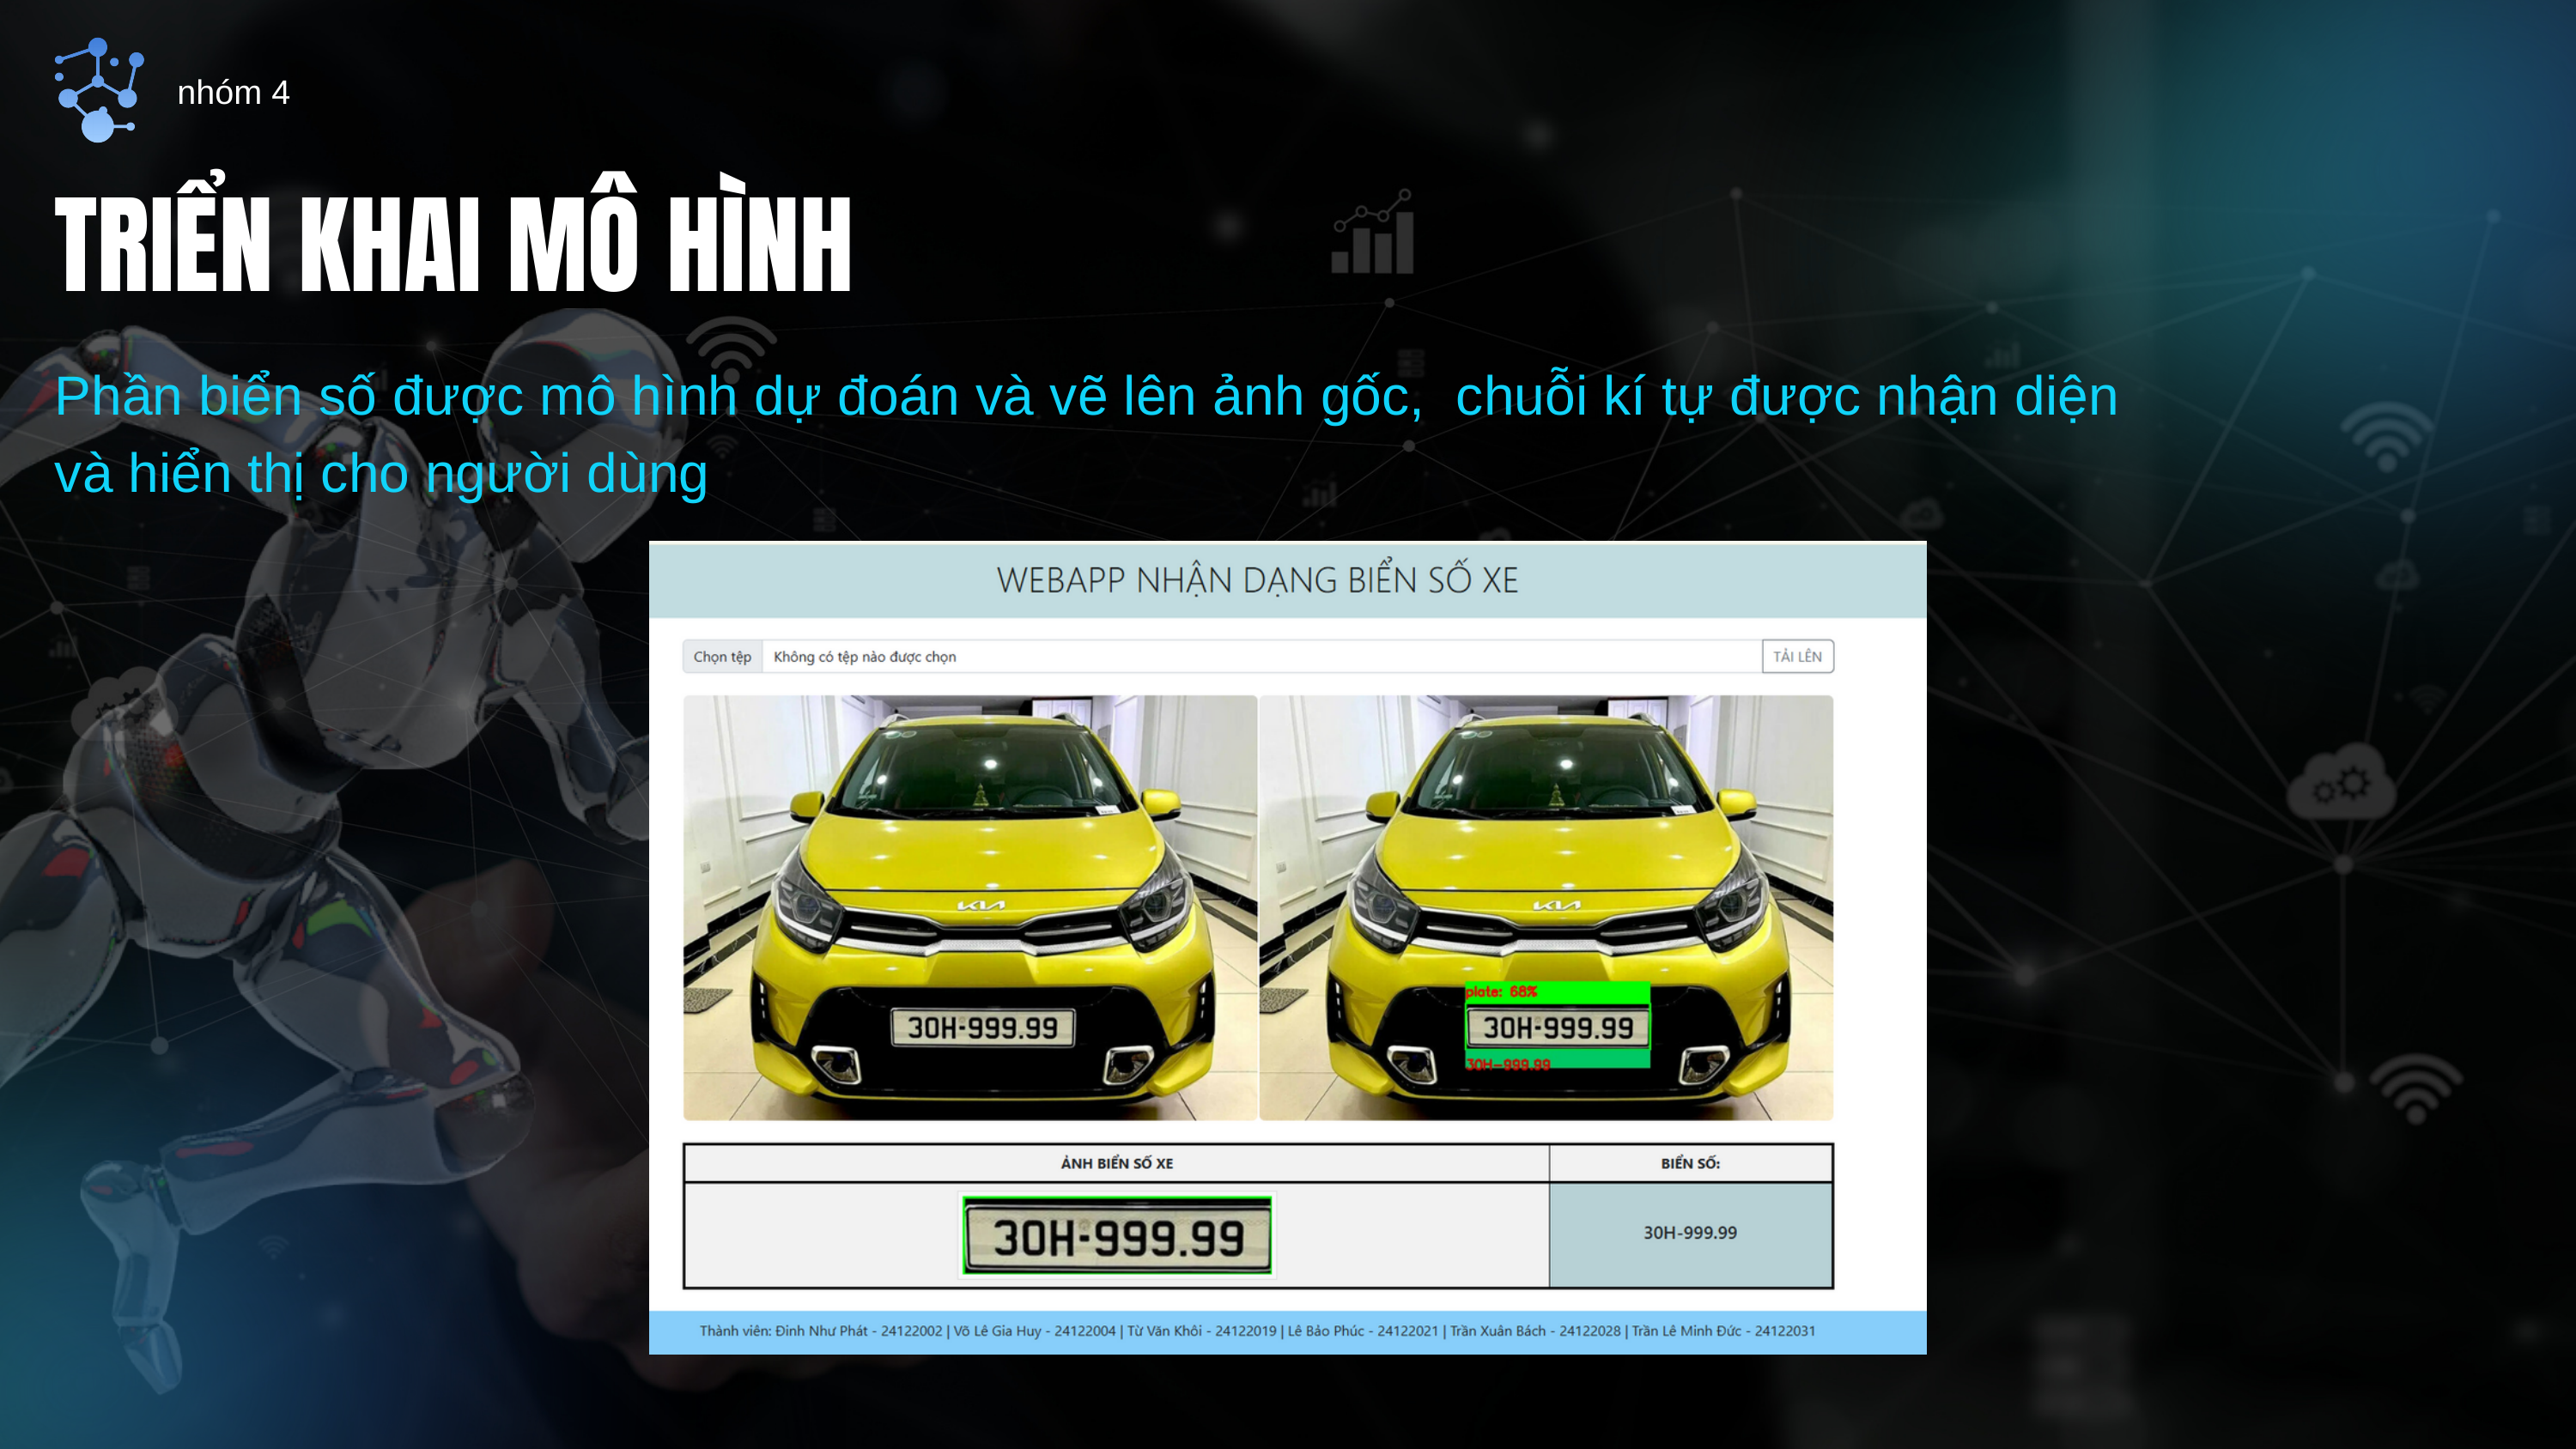

nhóm 4
TRIỂN KHAI MÔ HÌNH

Phần biển số được mô hình dự đoán và vẽ lên ảnh gốc,  chuỗi kí tự được nhận diện và hiển thị cho người dùng